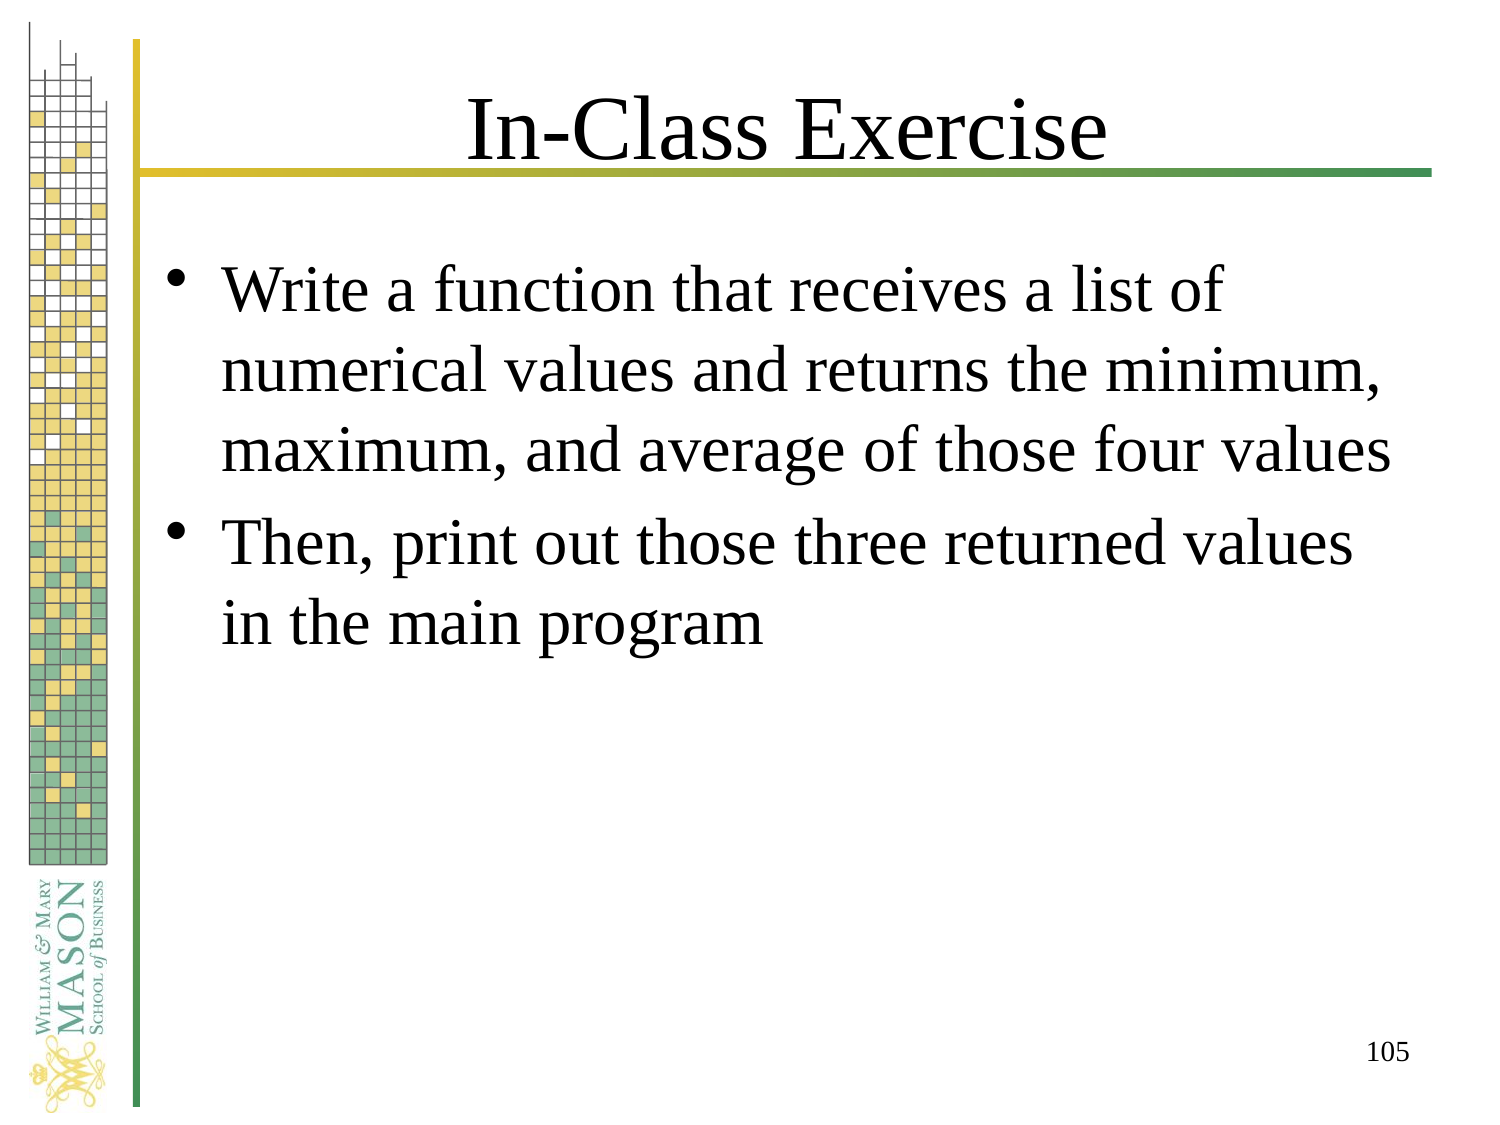

# In-Class Exercise
Write a function that receives a list of numerical values and returns the minimum, maximum, and average of those four values
Then, print out those three returned values in the main program
105